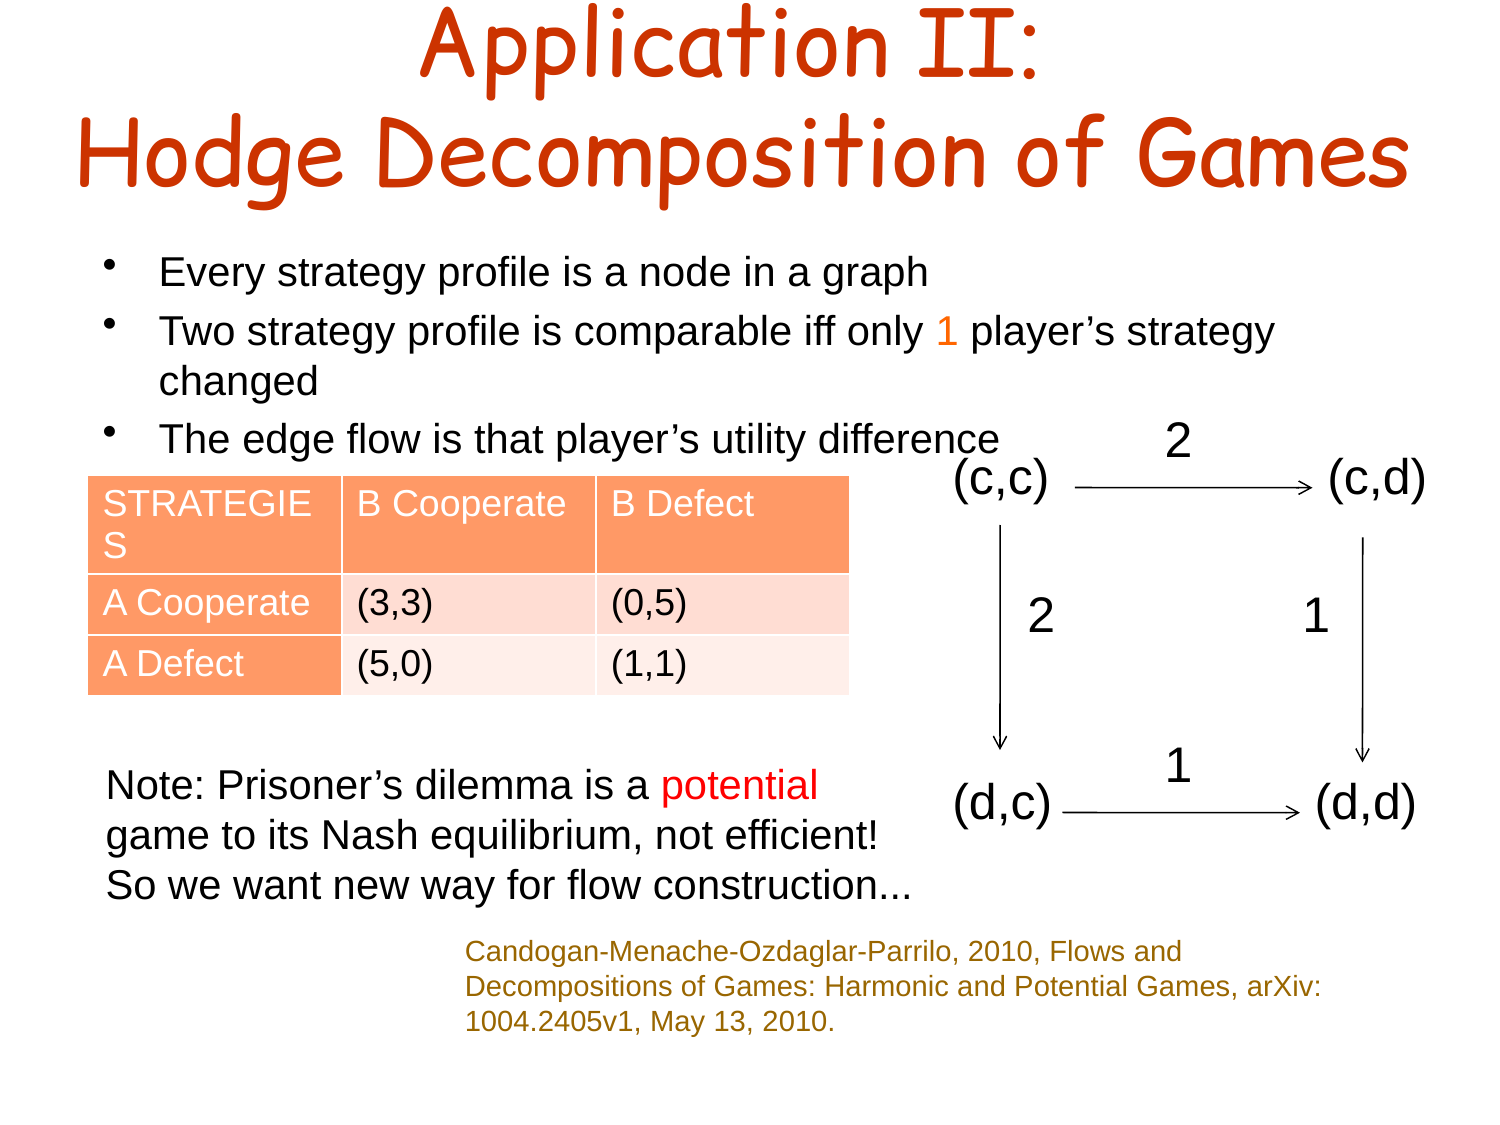

# Application II: Hodge Decomposition of Games
Every strategy profile is a node in a graph
Two strategy profile is comparable iff only 1 player’s strategy changed
The edge flow is that player’s utility difference
2
(c,c)
(c,d)
| STRATEGIES | B Cooperate | B Defect |
| --- | --- | --- |
| A Cooperate | (3,3) | (0,5) |
| A Defect | (5,0) | (1,1) |
2
1
1
Note: Prisoner’s dilemma is a potential
game to its Nash equilibrium, not efficient!
So we want new way for flow construction...
(d,c)
(d,d)

Candogan-Menache-Ozdaglar-Parrilo, 2010, Flows and Decompositions of Games: Harmonic and Potential Games, arXiv: 1004.2405v1, May 13, 2010.